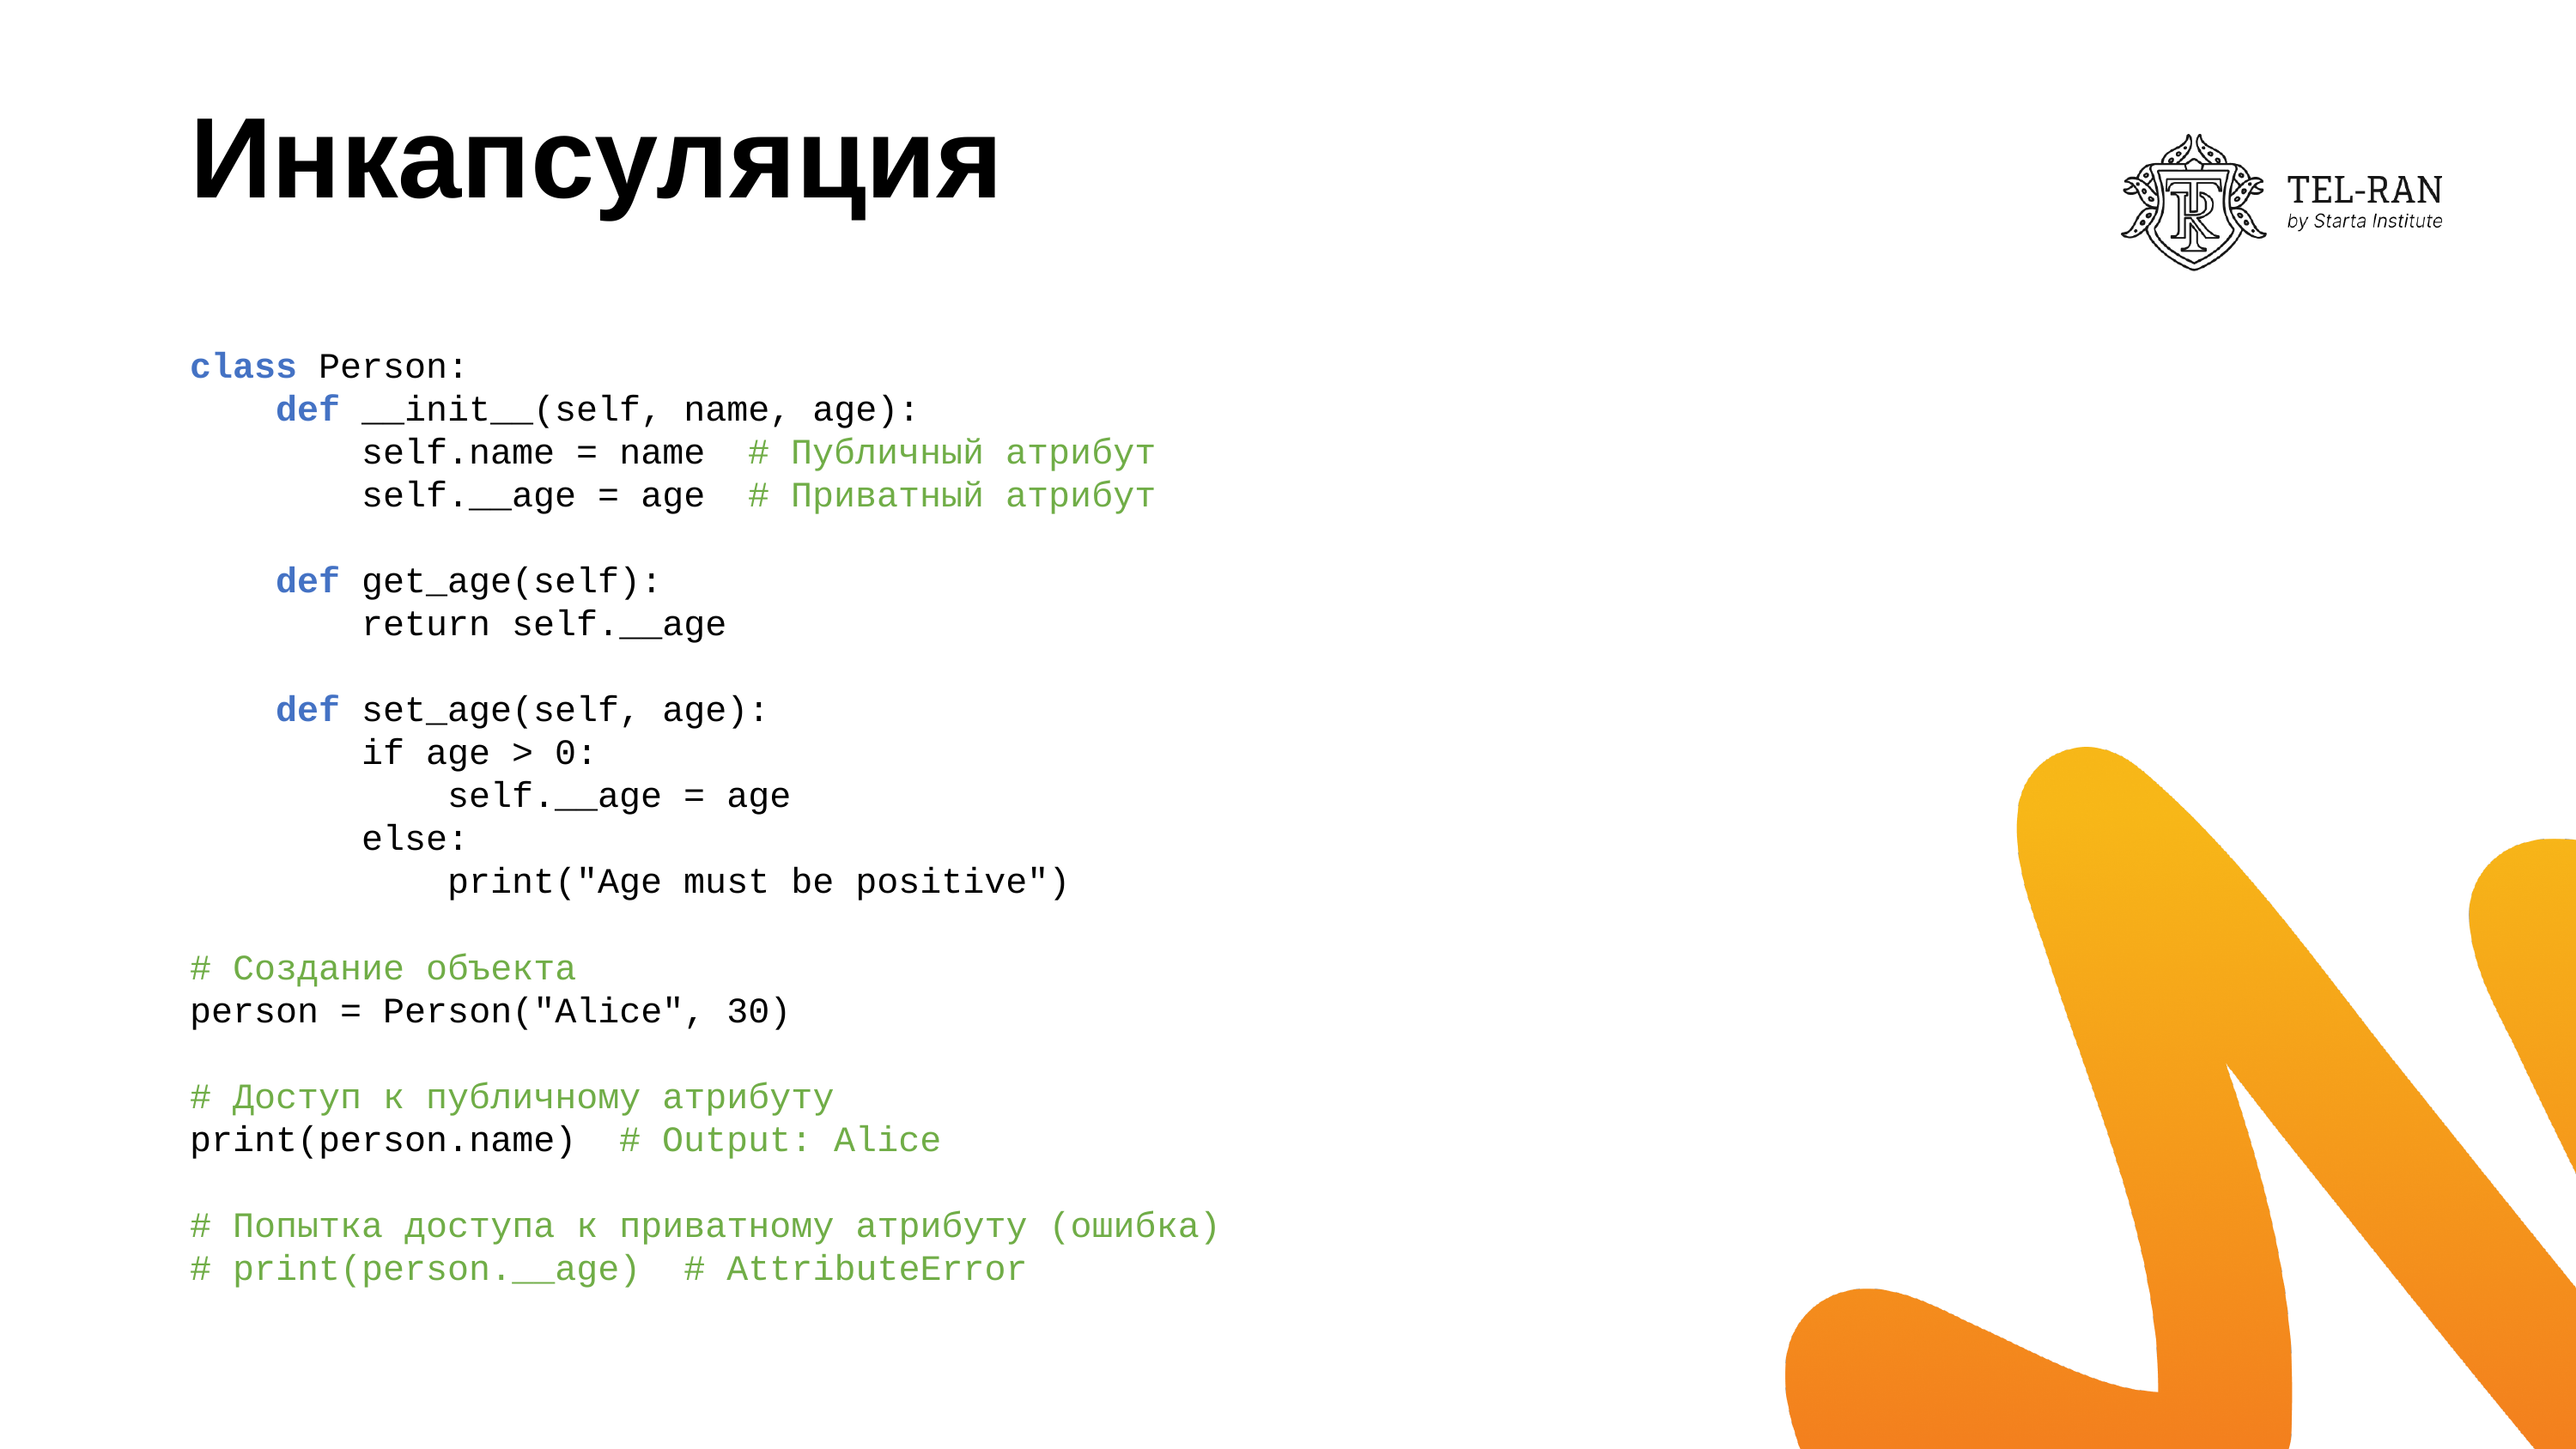

# Инкапсуляция
class Person:
    def __init__(self, name, age):
        self.name = name  # Публичный атрибут
        self.__age = age  # Приватный атрибут

    def get_age(self):
        return self.__age

    def set_age(self, age):
        if age > 0:
            self.__age = age
        else:
            print("Age must be positive")

# Создание объекта
person = Person("Alice", 30)

# Доступ к публичному атрибуту
print(person.name)  # Output: Alice

# Попытка доступа к приватному атрибуту (ошибка)
# print(person.__age)  # AttributeError